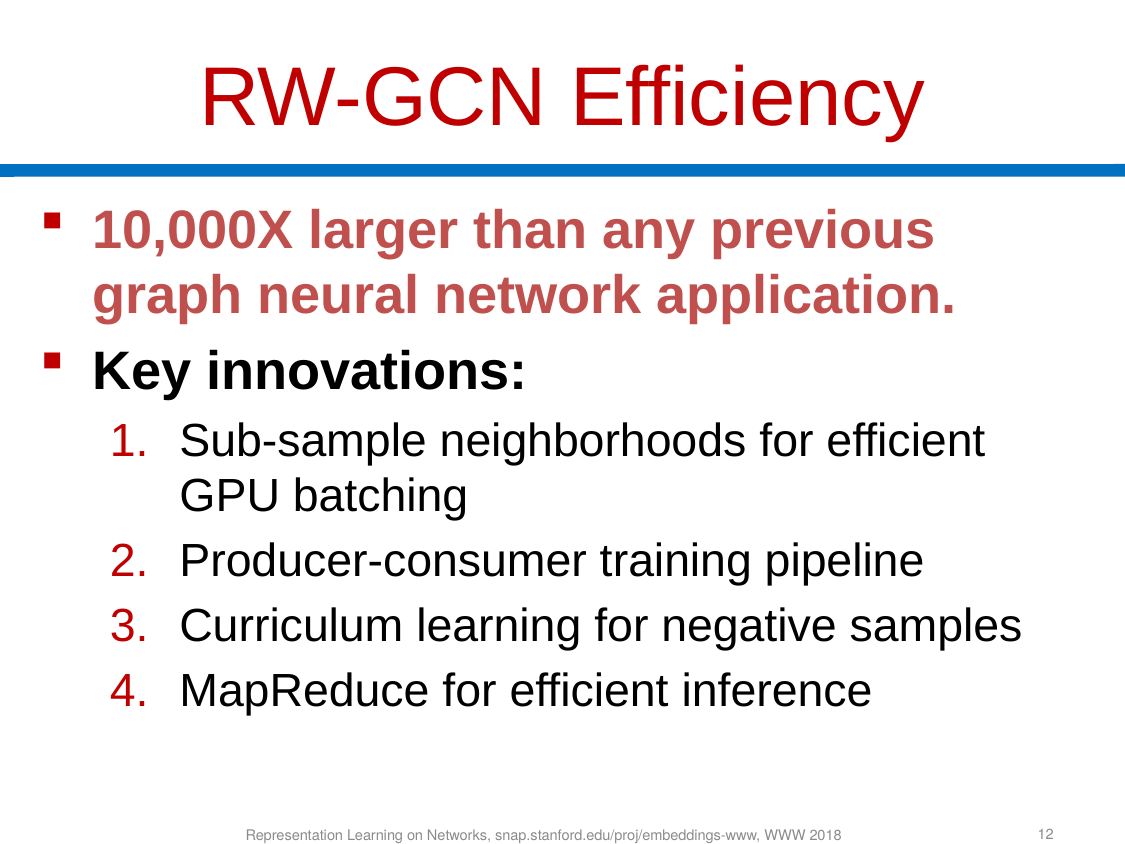

# RW-GCN Efficiency
10,000X larger than any previous graph neural network application.
Key innovations:
Sub-sample neighborhoods for efficient GPU batching
Producer-consumer training pipeline
Curriculum learning for negative samples
MapReduce for efficient inference
12
Representation Learning on Networks, snap.stanford.edu/proj/embeddings-www, WWW 2018